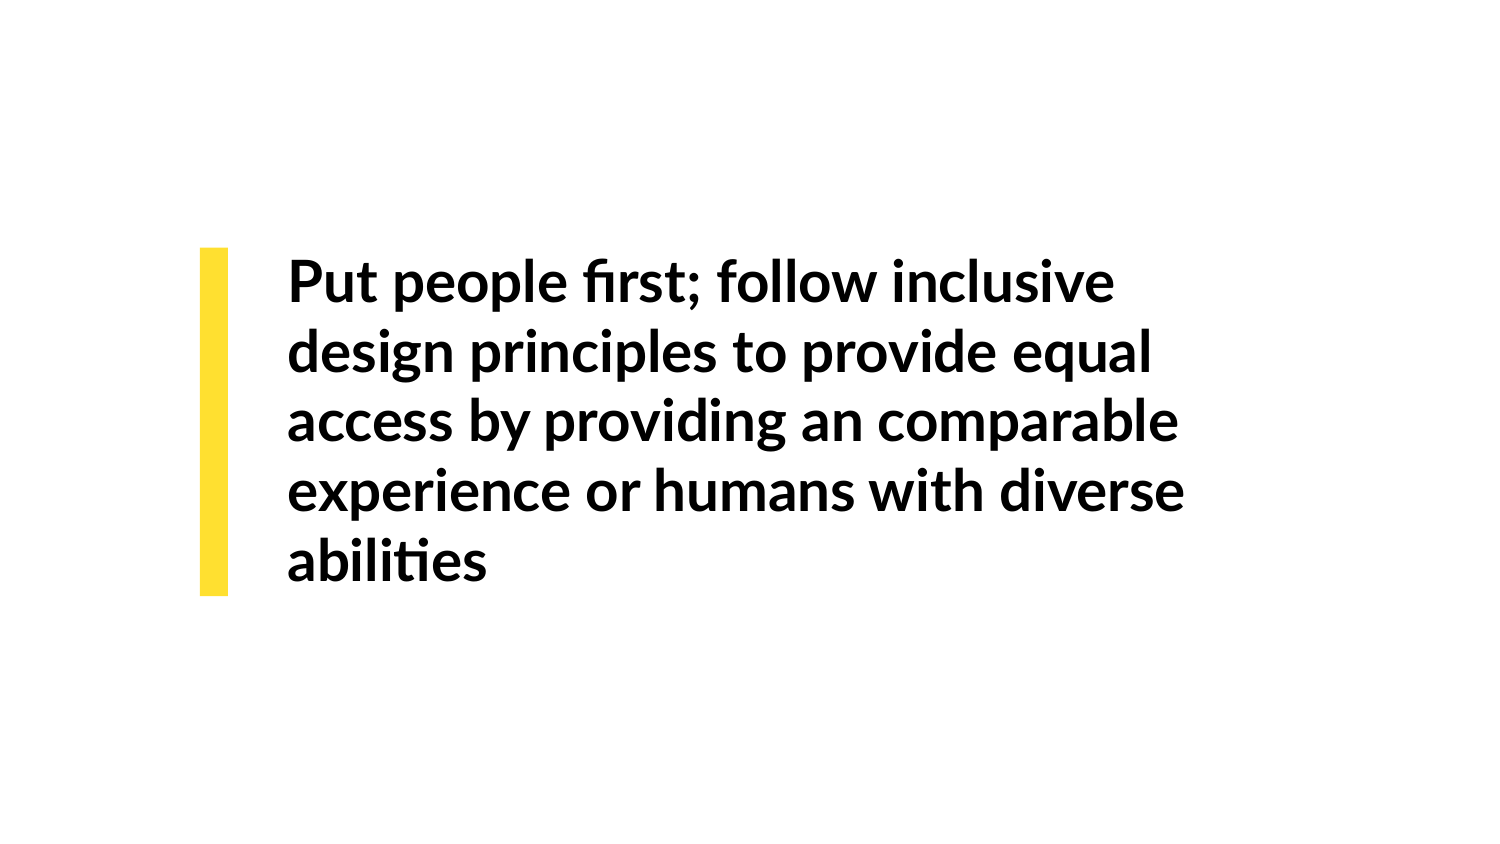

# Put people first; follow inclusive design principles to provide equal access by providing an comparable experience or humans with diverse abilities